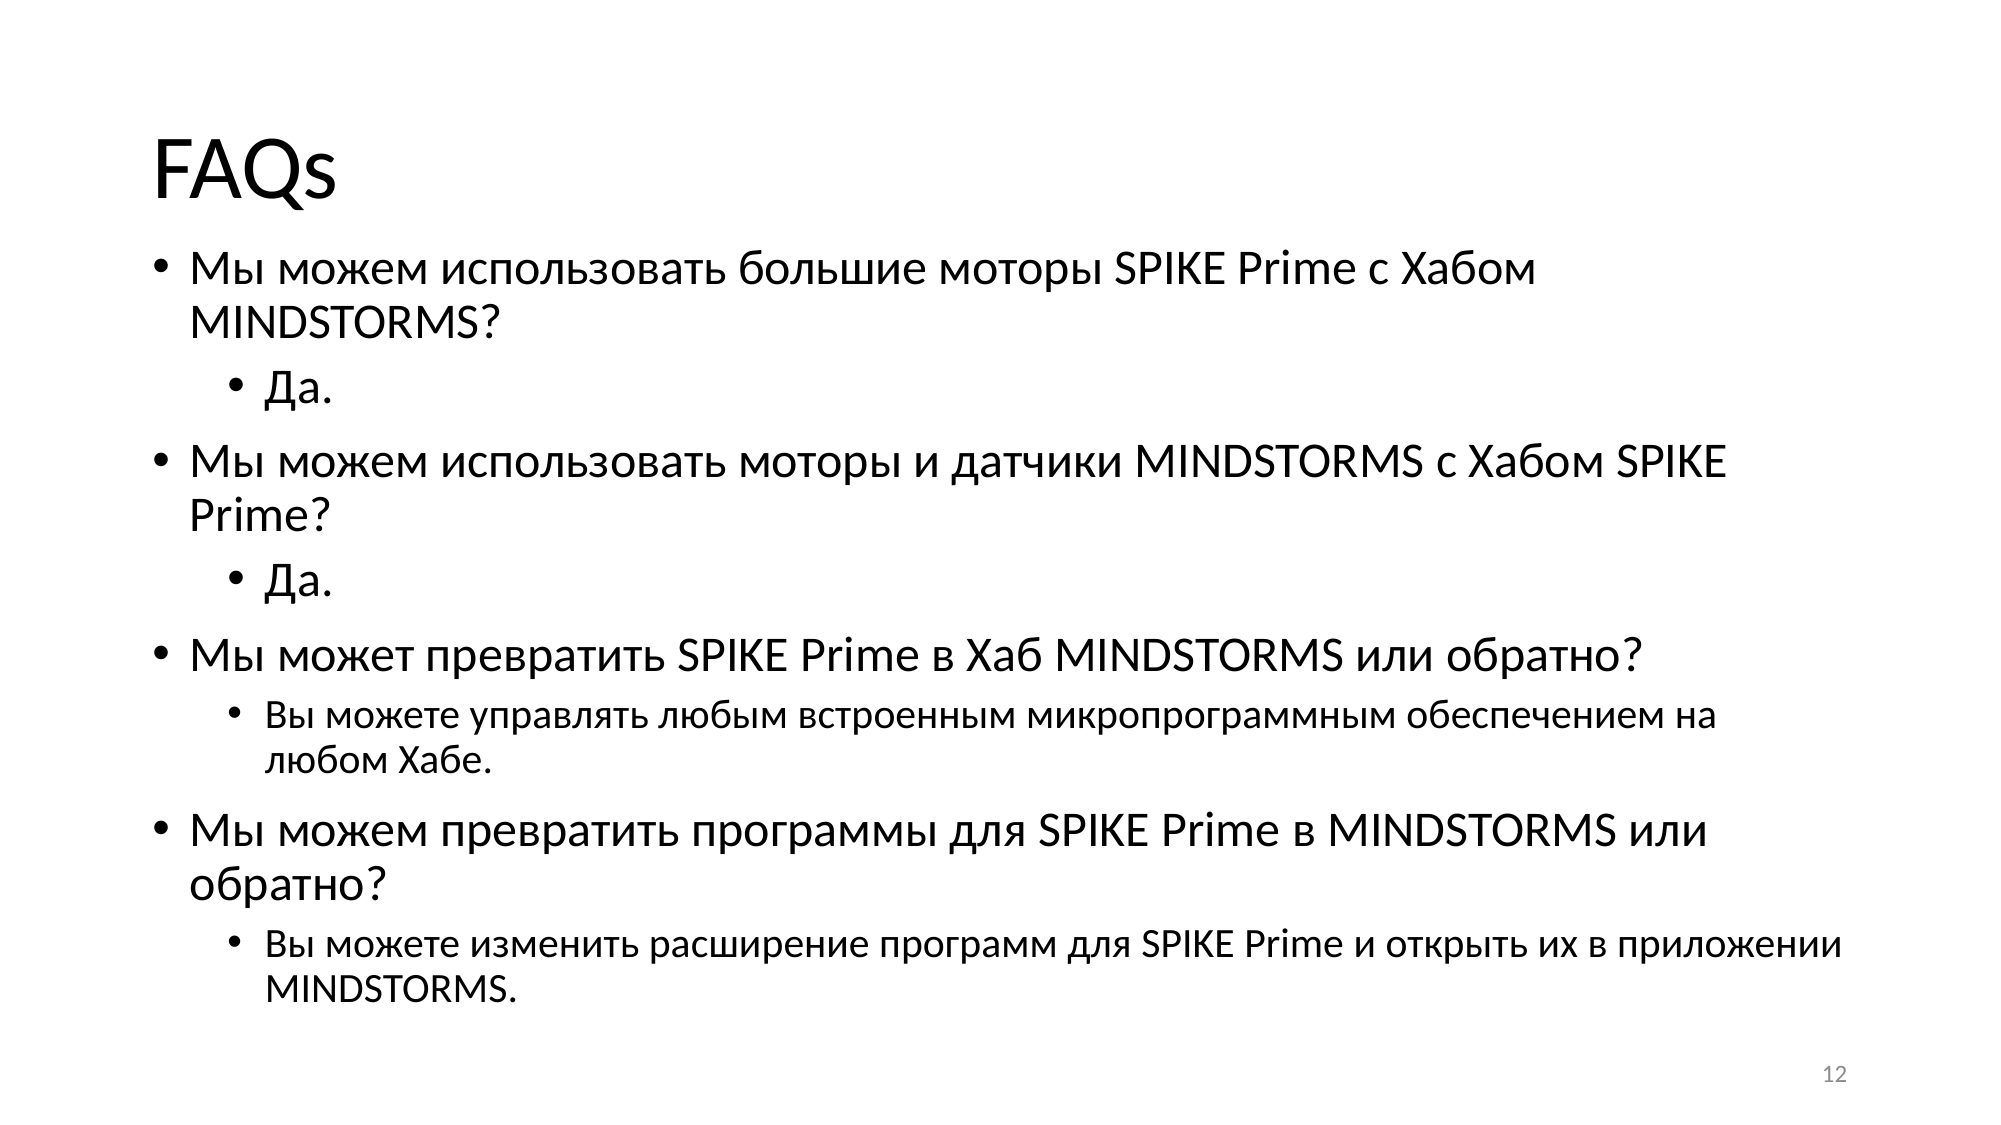

# FAQs
Мы можем использовать большие моторы SPIKE Prime с Хабом MINDSTORMS?
Да.
Мы можем использовать моторы и датчики MINDSTORMS с Хабом SPIKE Prime?
Да.
Мы может превратить SPIKE Prime в Хаб MINDSTORMS или обратно?
Вы можете управлять любым встроенным микропрограммным обеспечением на любом Хабе.
Мы можем превратить программы для SPIKE Prime в MINDSTORMS или обратно?
Вы можете изменить расширение программ для SPIKE Prime и открыть их в приложении MINDSTORMS.
12